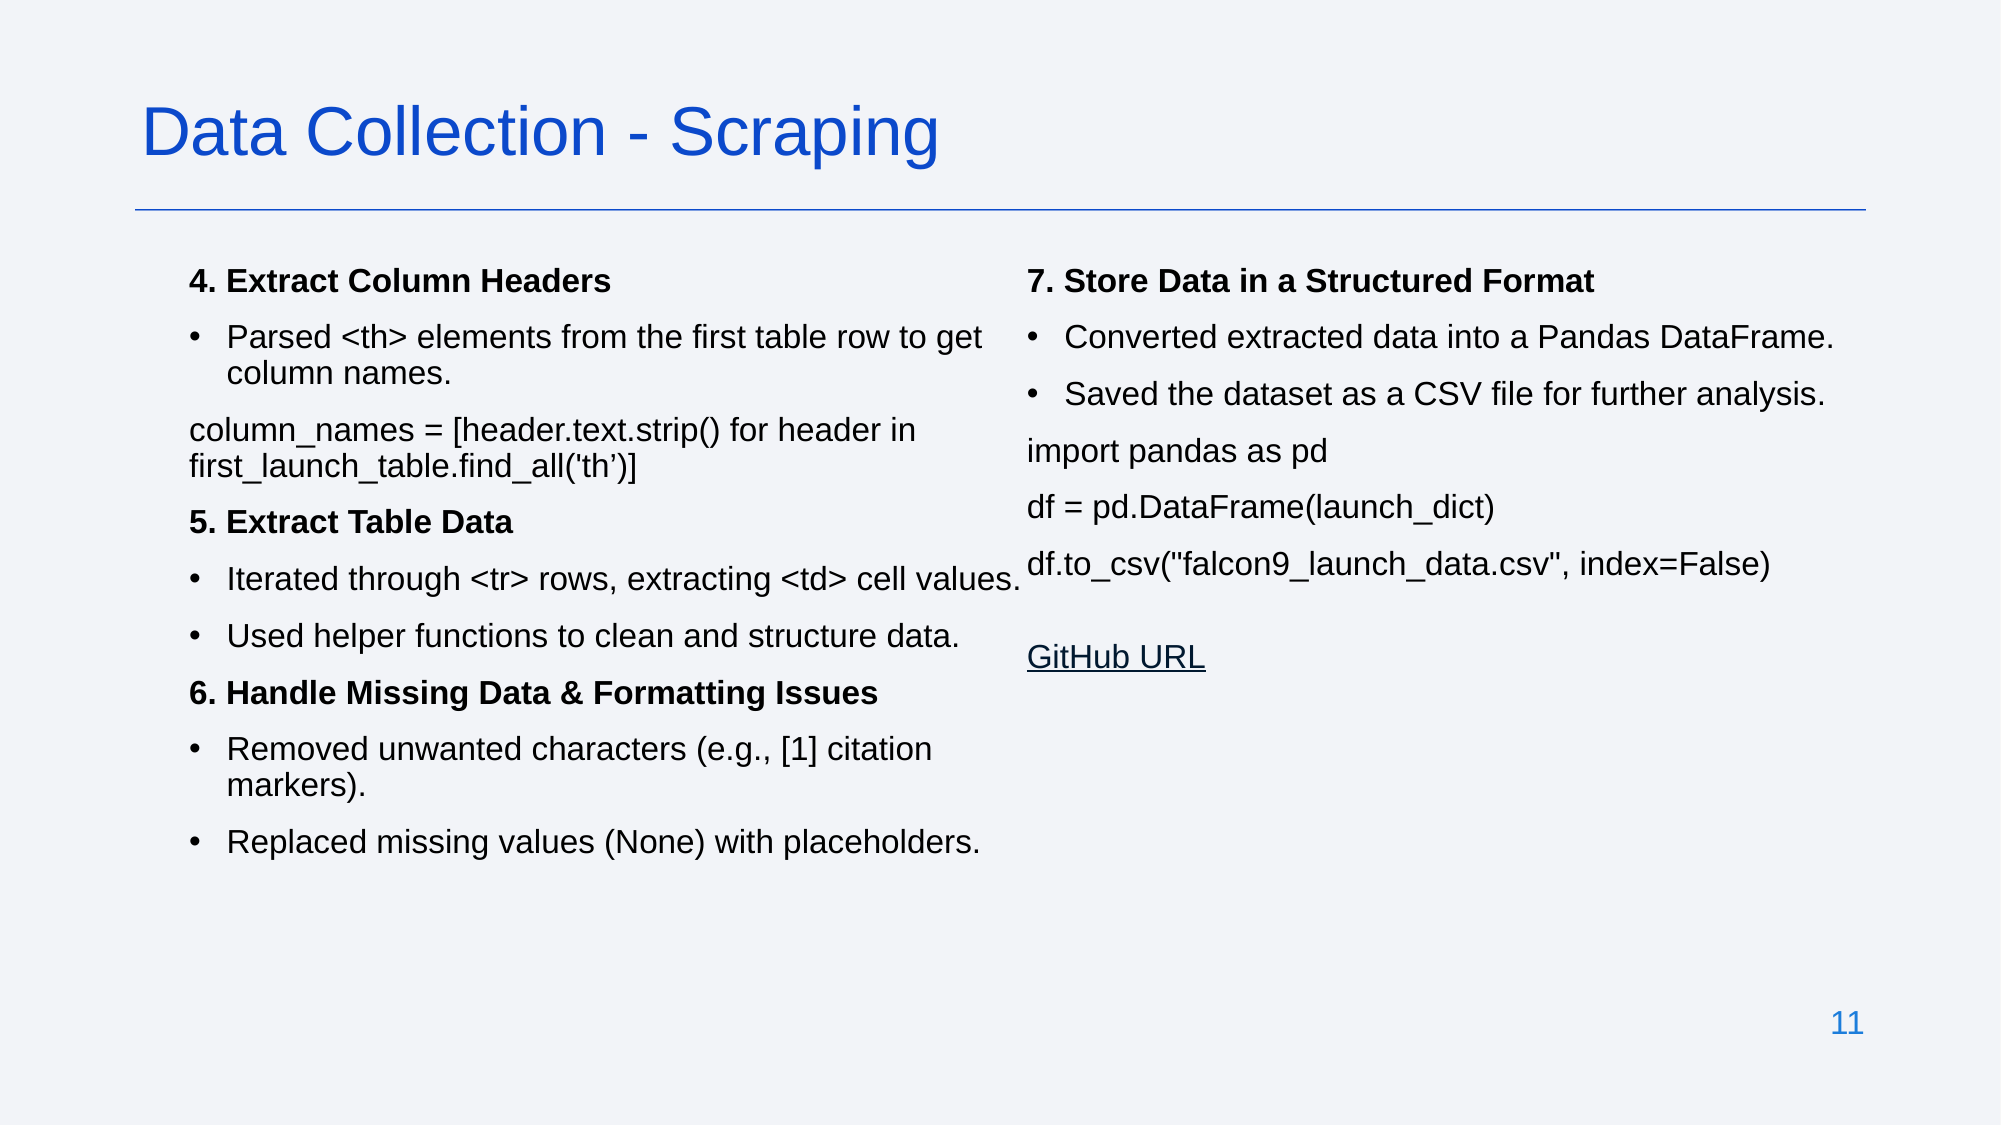

Data Collection - Scraping
4. Extract Column Headers
Parsed <th> elements from the first table row to get column names.
column_names = [header.text.strip() for header in first_launch_table.find_all('th’)]
5. Extract Table Data
Iterated through <tr> rows, extracting <td> cell values.
Used helper functions to clean and structure data.
6. Handle Missing Data & Formatting Issues
Removed unwanted characters (e.g., [1] citation markers).
Replaced missing values (None) with placeholders.
7. Store Data in a Structured Format
Converted extracted data into a Pandas DataFrame.
Saved the dataset as a CSV file for further analysis.
import pandas as pd
df = pd.DataFrame(launch_dict)
df.to_csv("falcon9_launch_data.csv", index=False)
GitHub URL
11